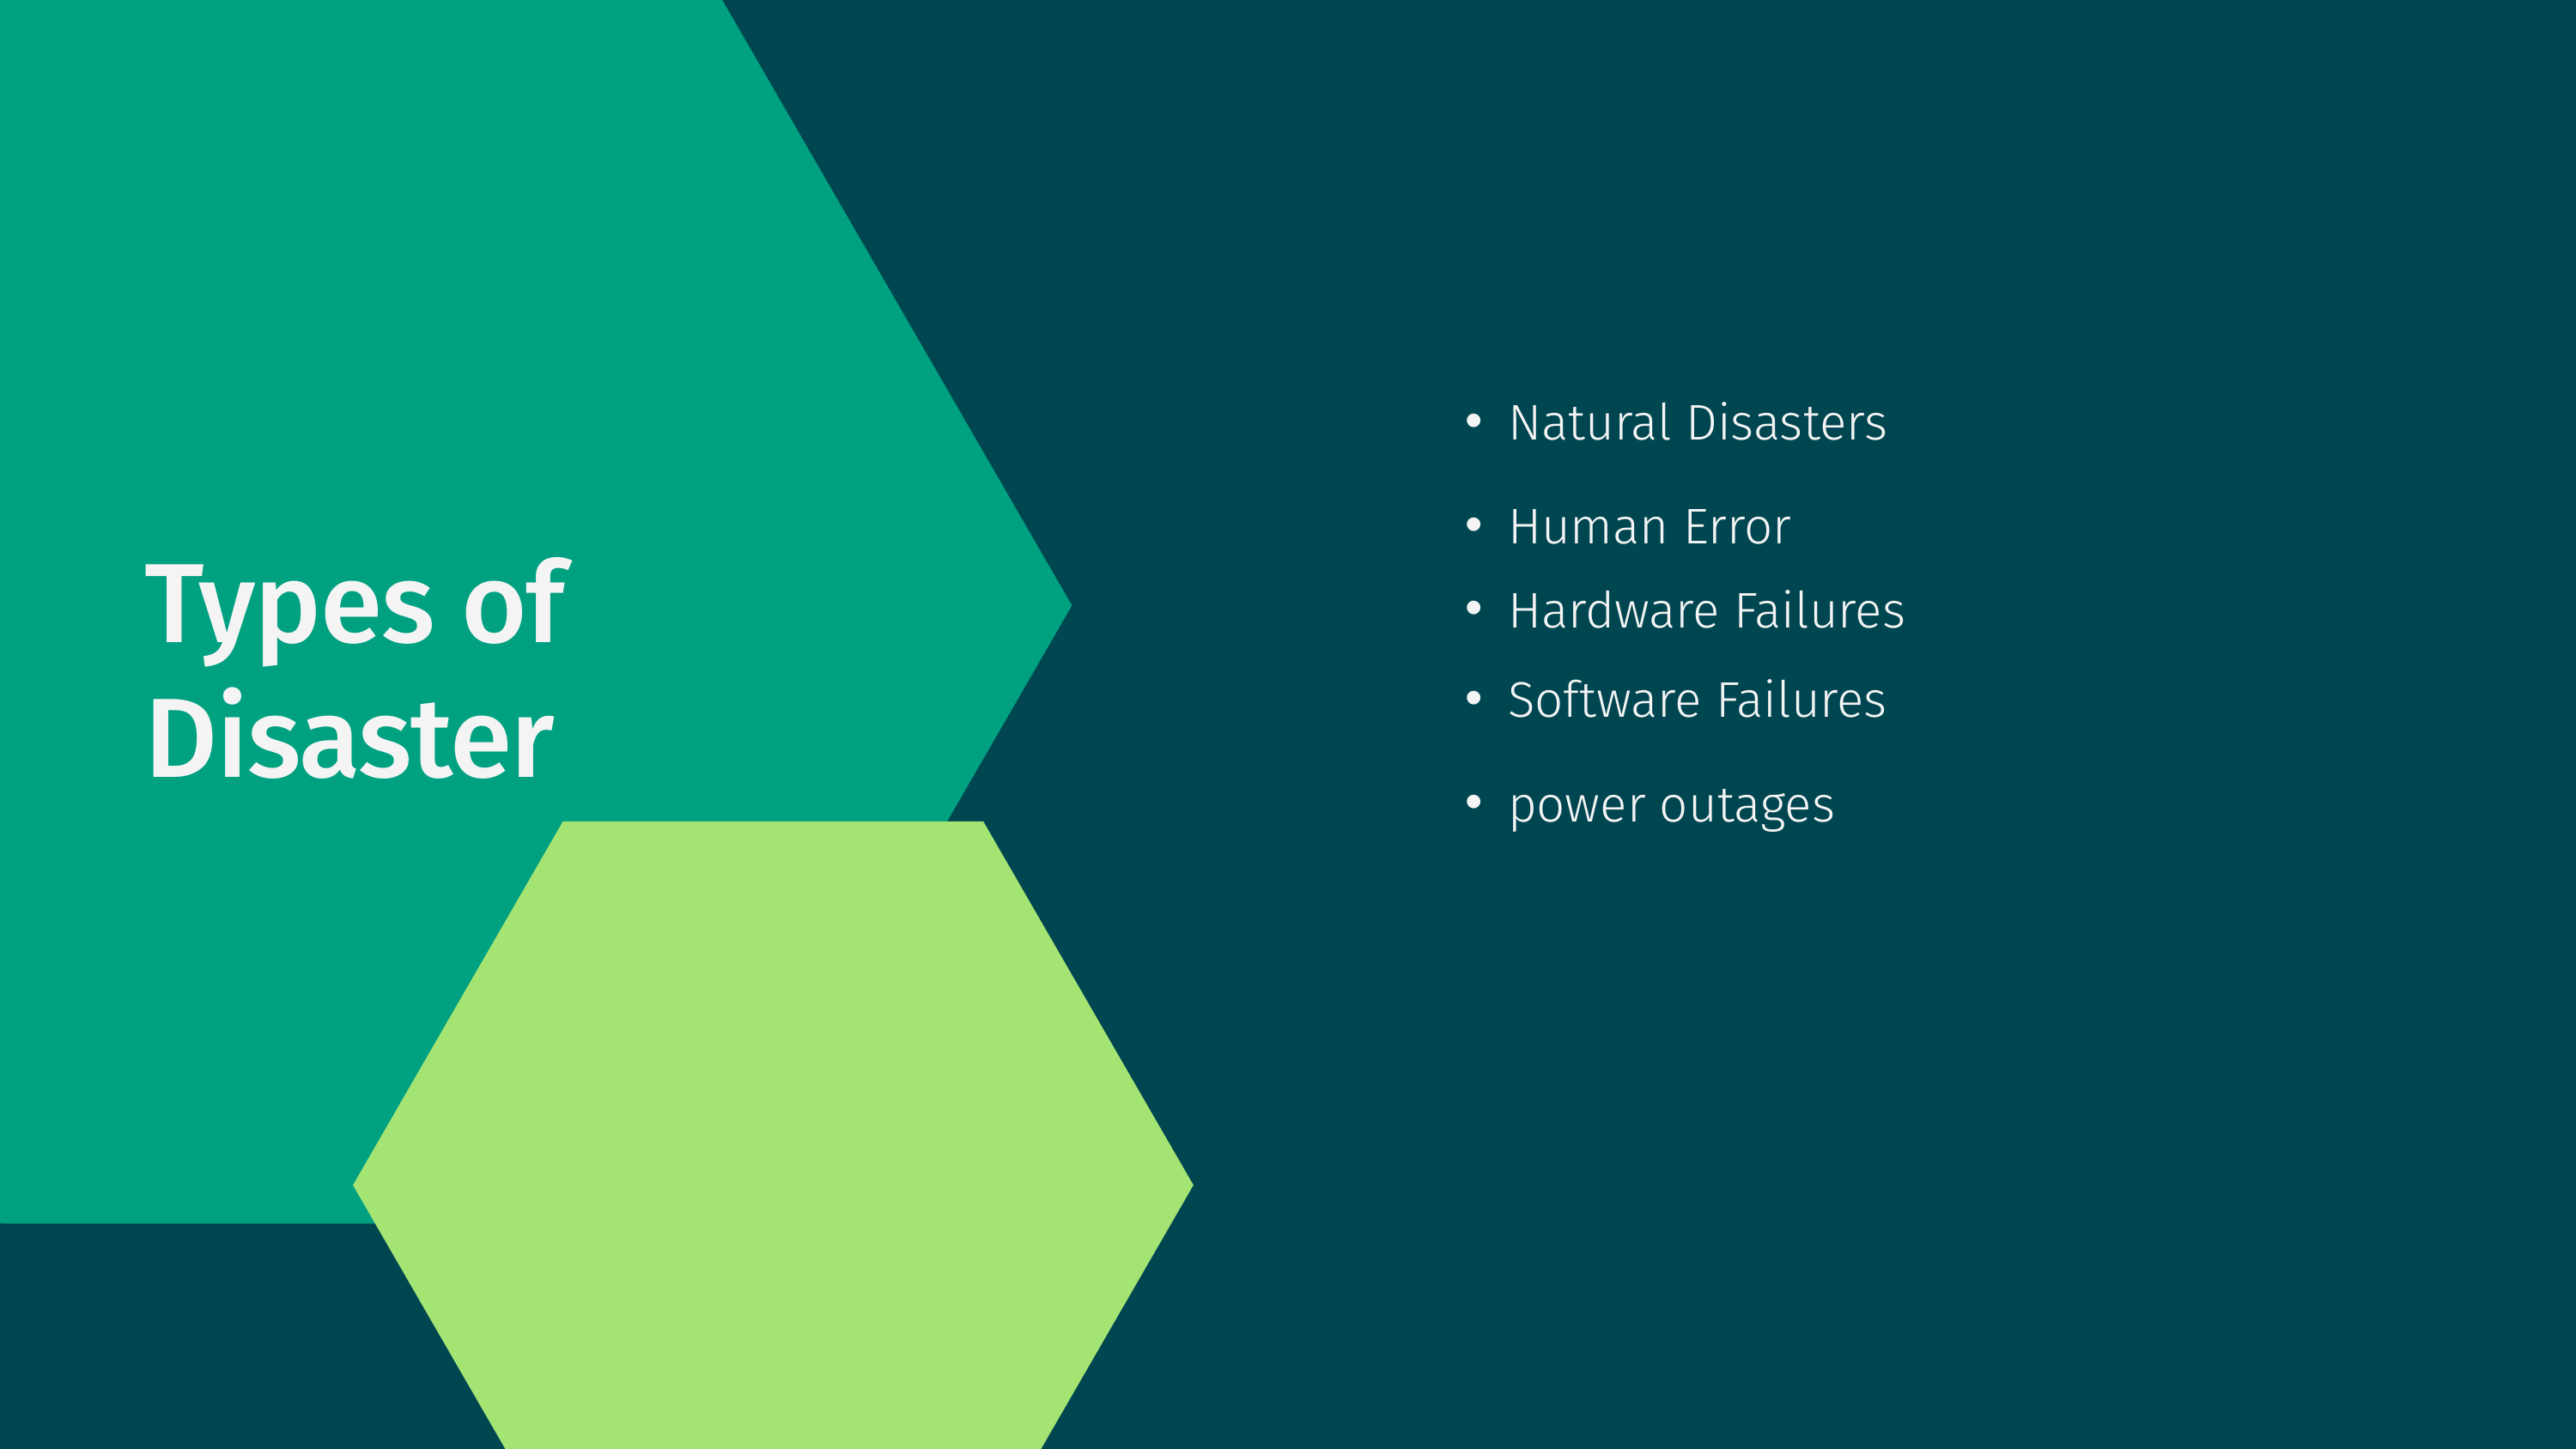

Natural Disasters
Human Error
Types of Disaster
Hardware Failures
Software Failures
power outages